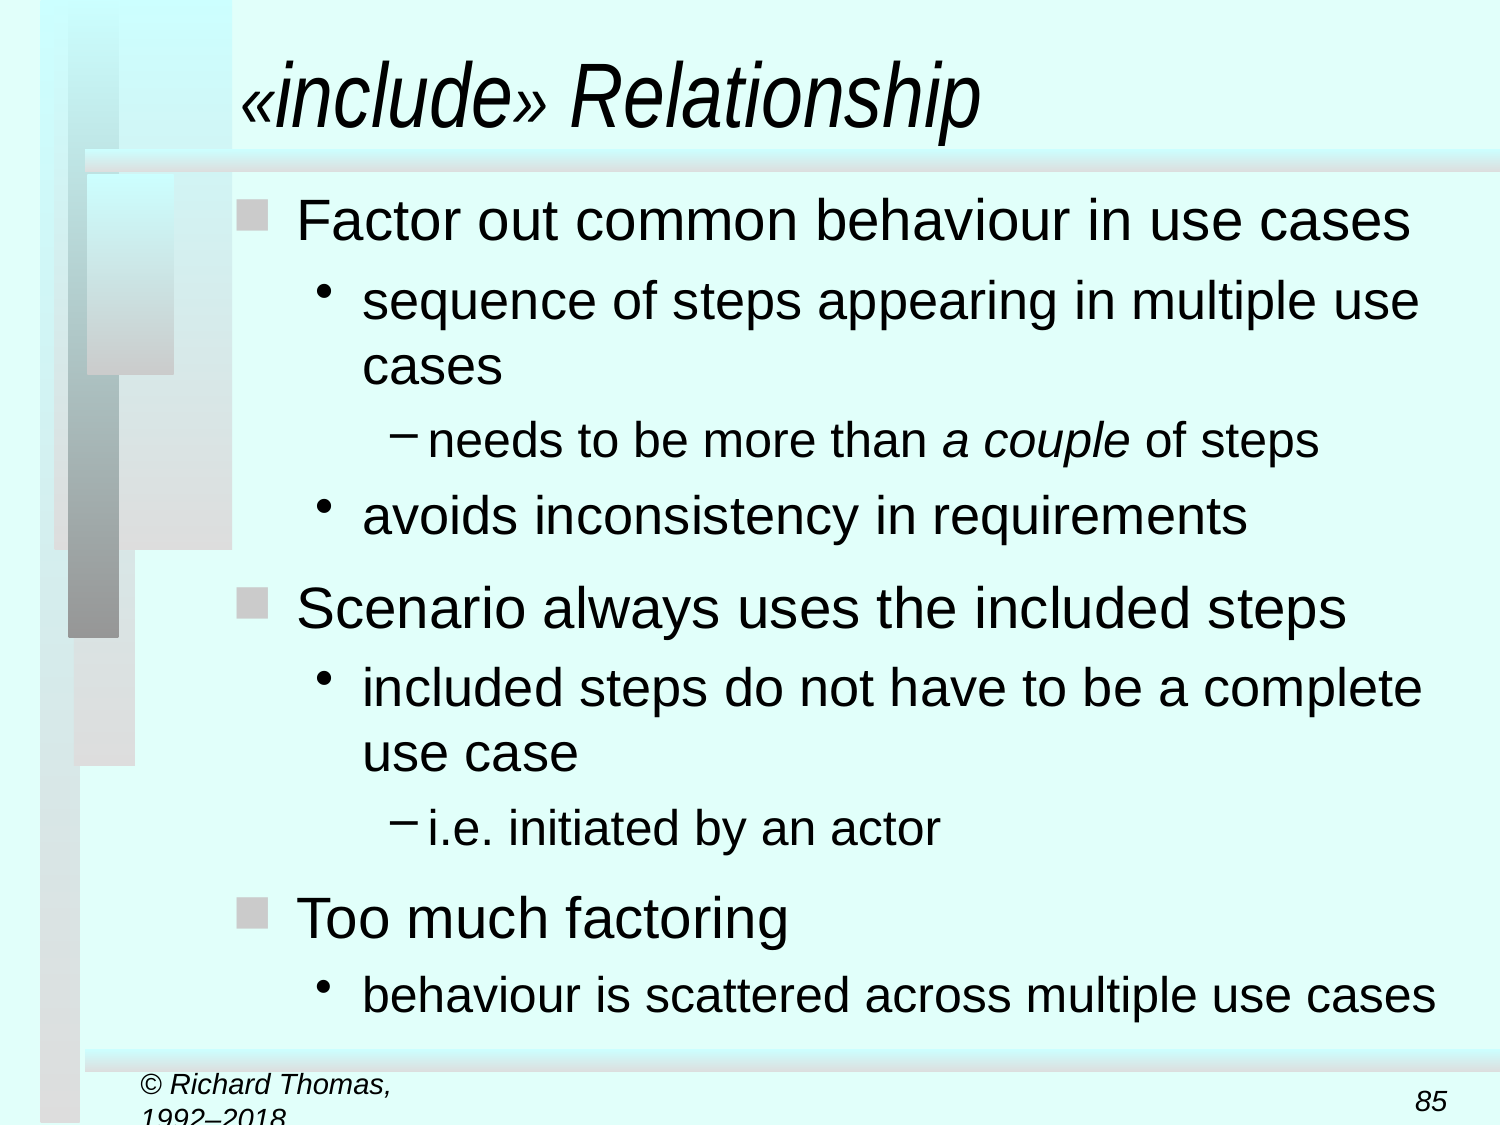

# «include» Relationship
Factor out common behaviour in use cases
sequence of steps appearing in multiple use cases
needs to be more than a couple of steps
avoids inconsistency in requirements
Scenario always uses the included steps
included steps do not have to be a complete use case
i.e. initiated by an actor
Too much factoring
behaviour is scattered across multiple use cases

© Richard Thomas, 1992–2018
85